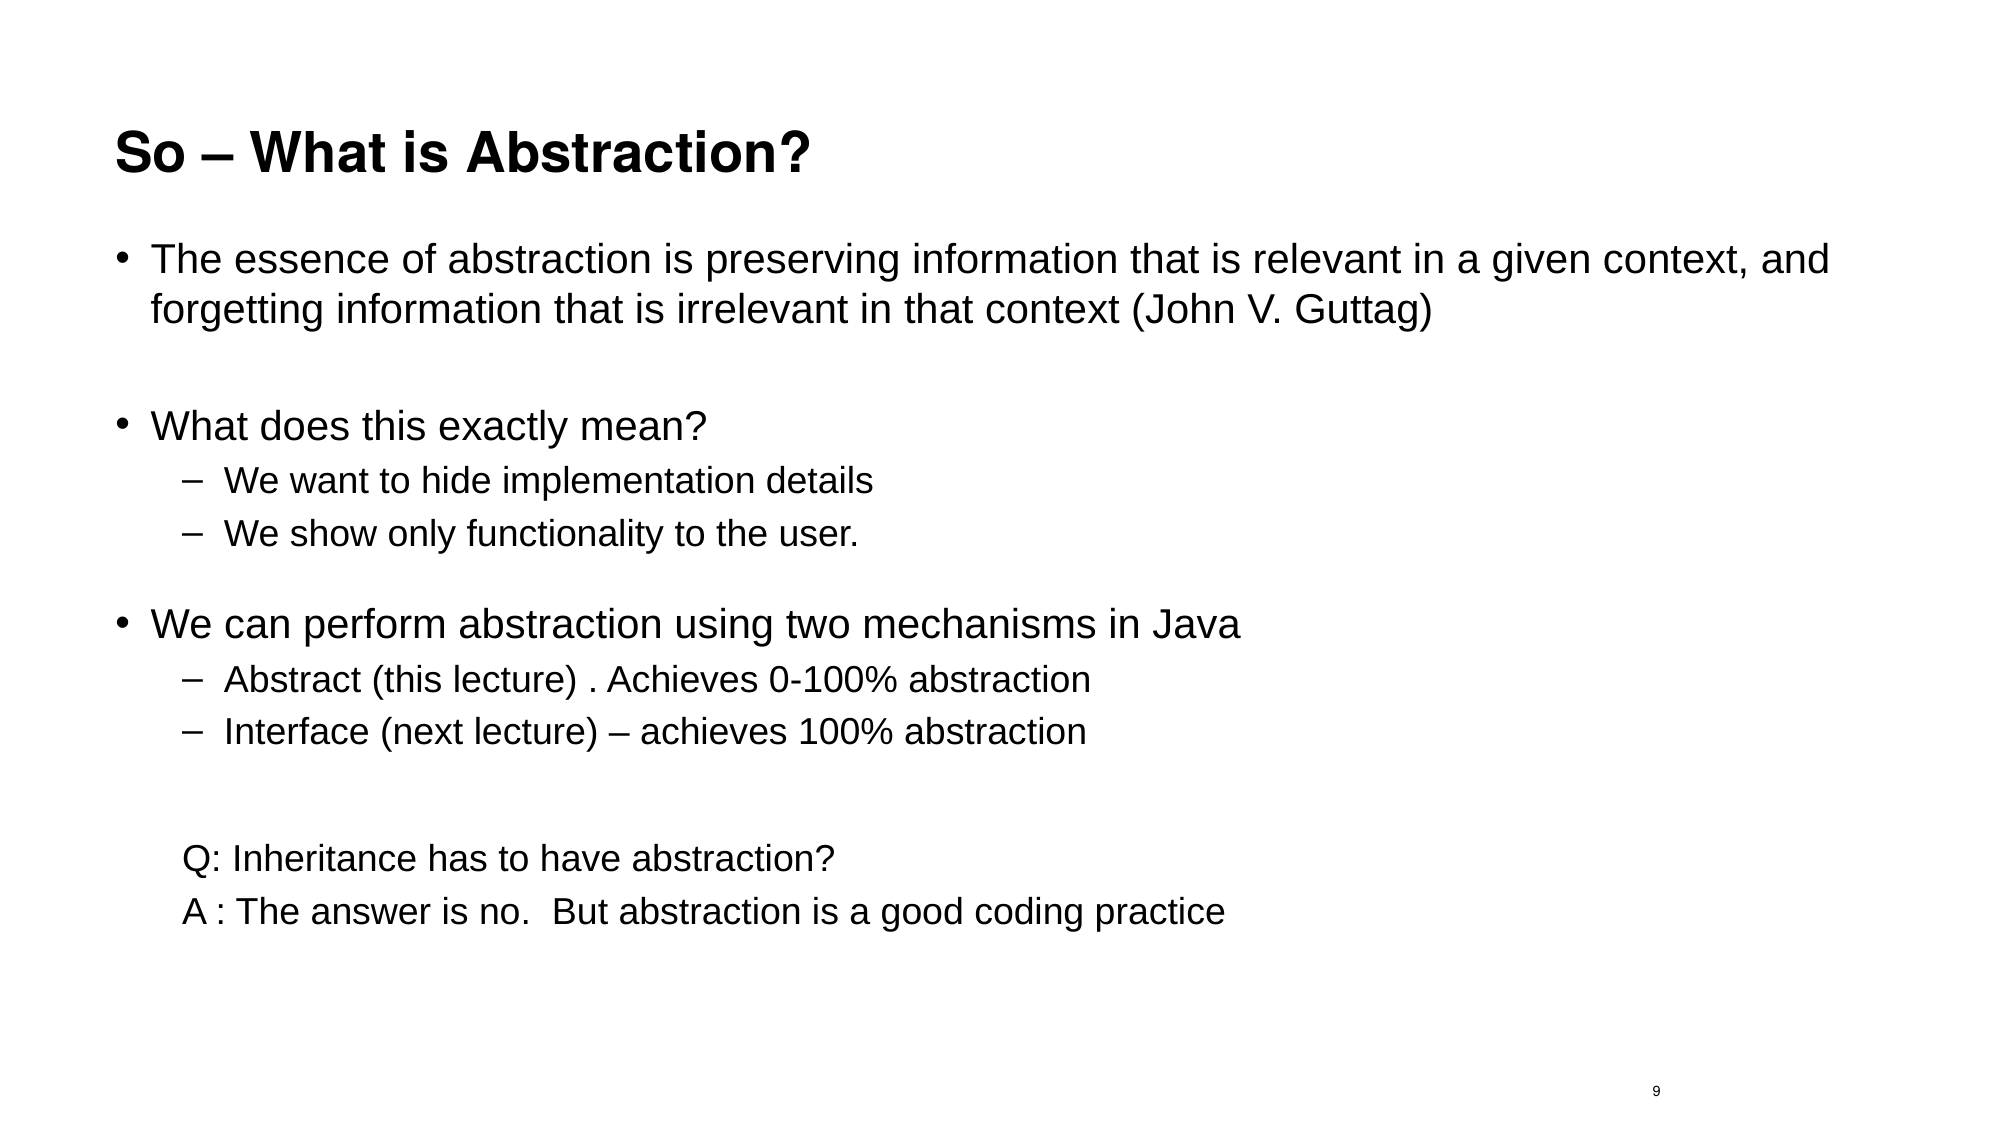

# So – What is Abstraction?
The essence of abstraction is preserving information that is relevant in a given context, and forgetting information that is irrelevant in that context (John V. Guttag)

What does this exactly mean?
We want to hide implementation details
We show only functionality to the user.

We can perform abstraction using two mechanisms in Java
Abstract (this lecture) . Achieves 0-100% abstraction
Interface (next lecture) – achieves 100% abstraction

Q: Inheritance has to have abstraction?
A : The answer is no.  But abstraction is a good coding practice
9
23.08.2019
DB1100 Databaser 1 – Tomas Sandnes